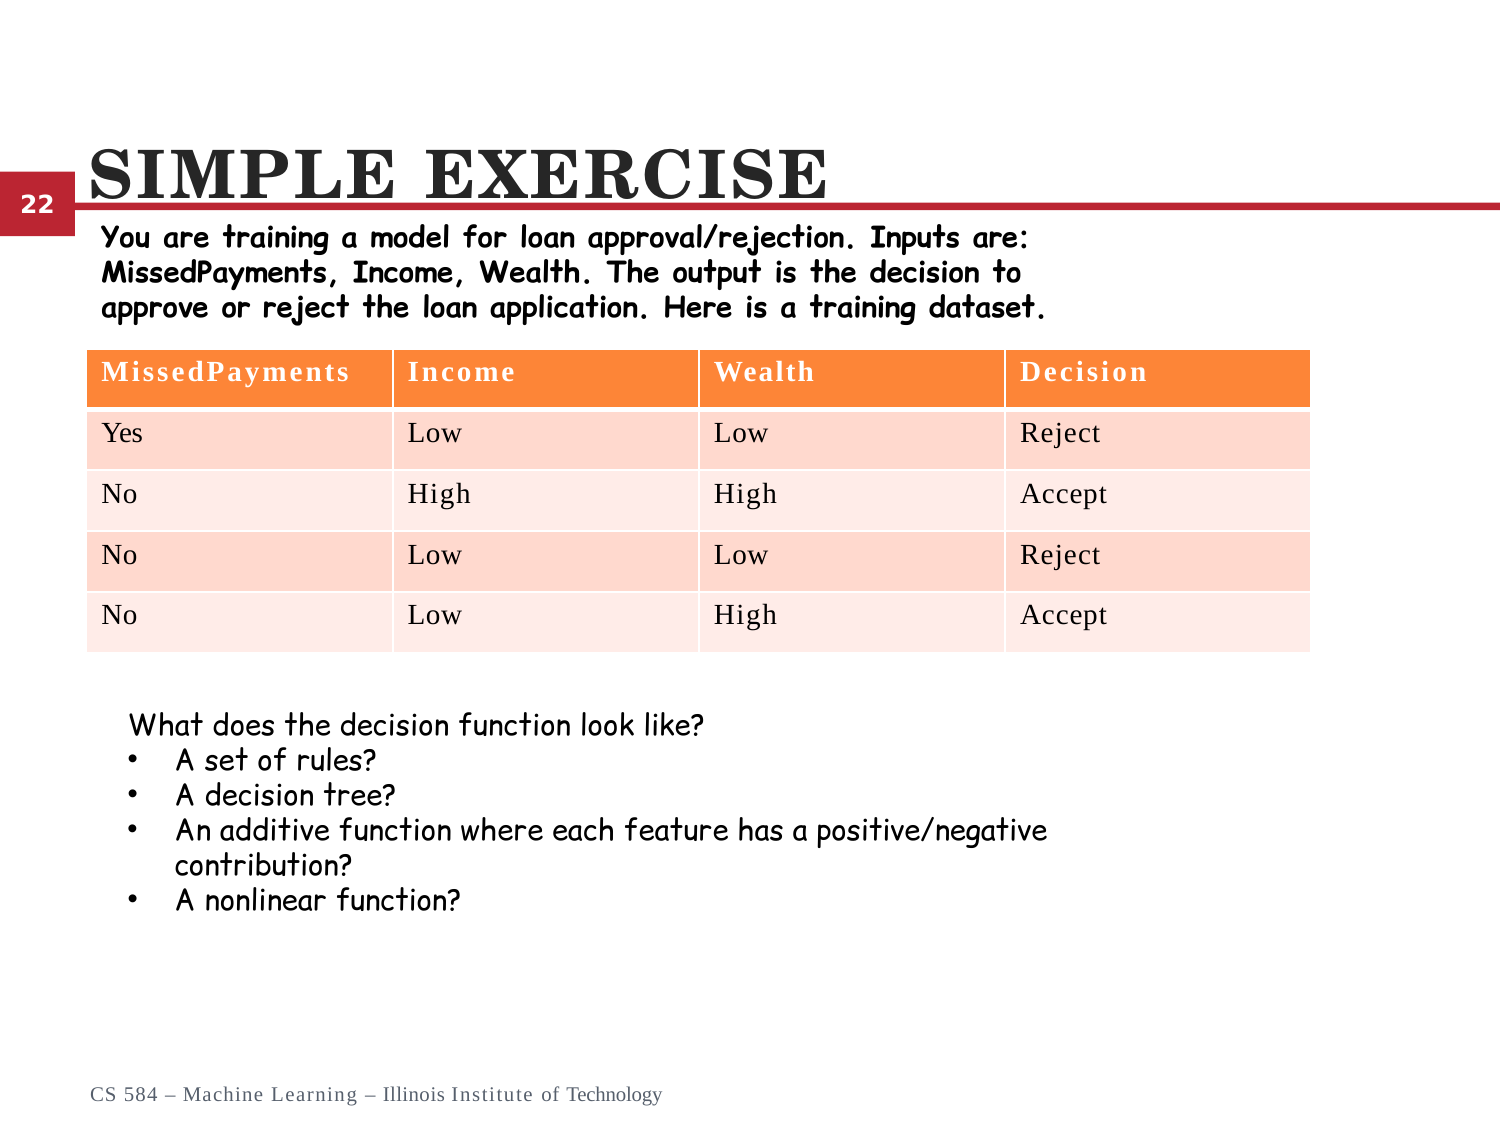

# Simple Exercise
You are training a model for loan approval/rejection. Inputs are: MissedPayments, Income, Wealth. The output is the decision to approve or reject the loan application. Here is a training dataset.
| MissedPayments | Income | Wealth | Decision |
| --- | --- | --- | --- |
| Yes | Low | Low | Reject |
| No | High | High | Accept |
| No | Low | Low | Reject |
| No | Low | High | Accept |
What does the decision function look like?
A set of rules?
A decision tree?
An additive function where each feature has a positive/negative contribution?
A nonlinear function?
8
CS 584 – Machine Learning – Illinois Institute of Technology